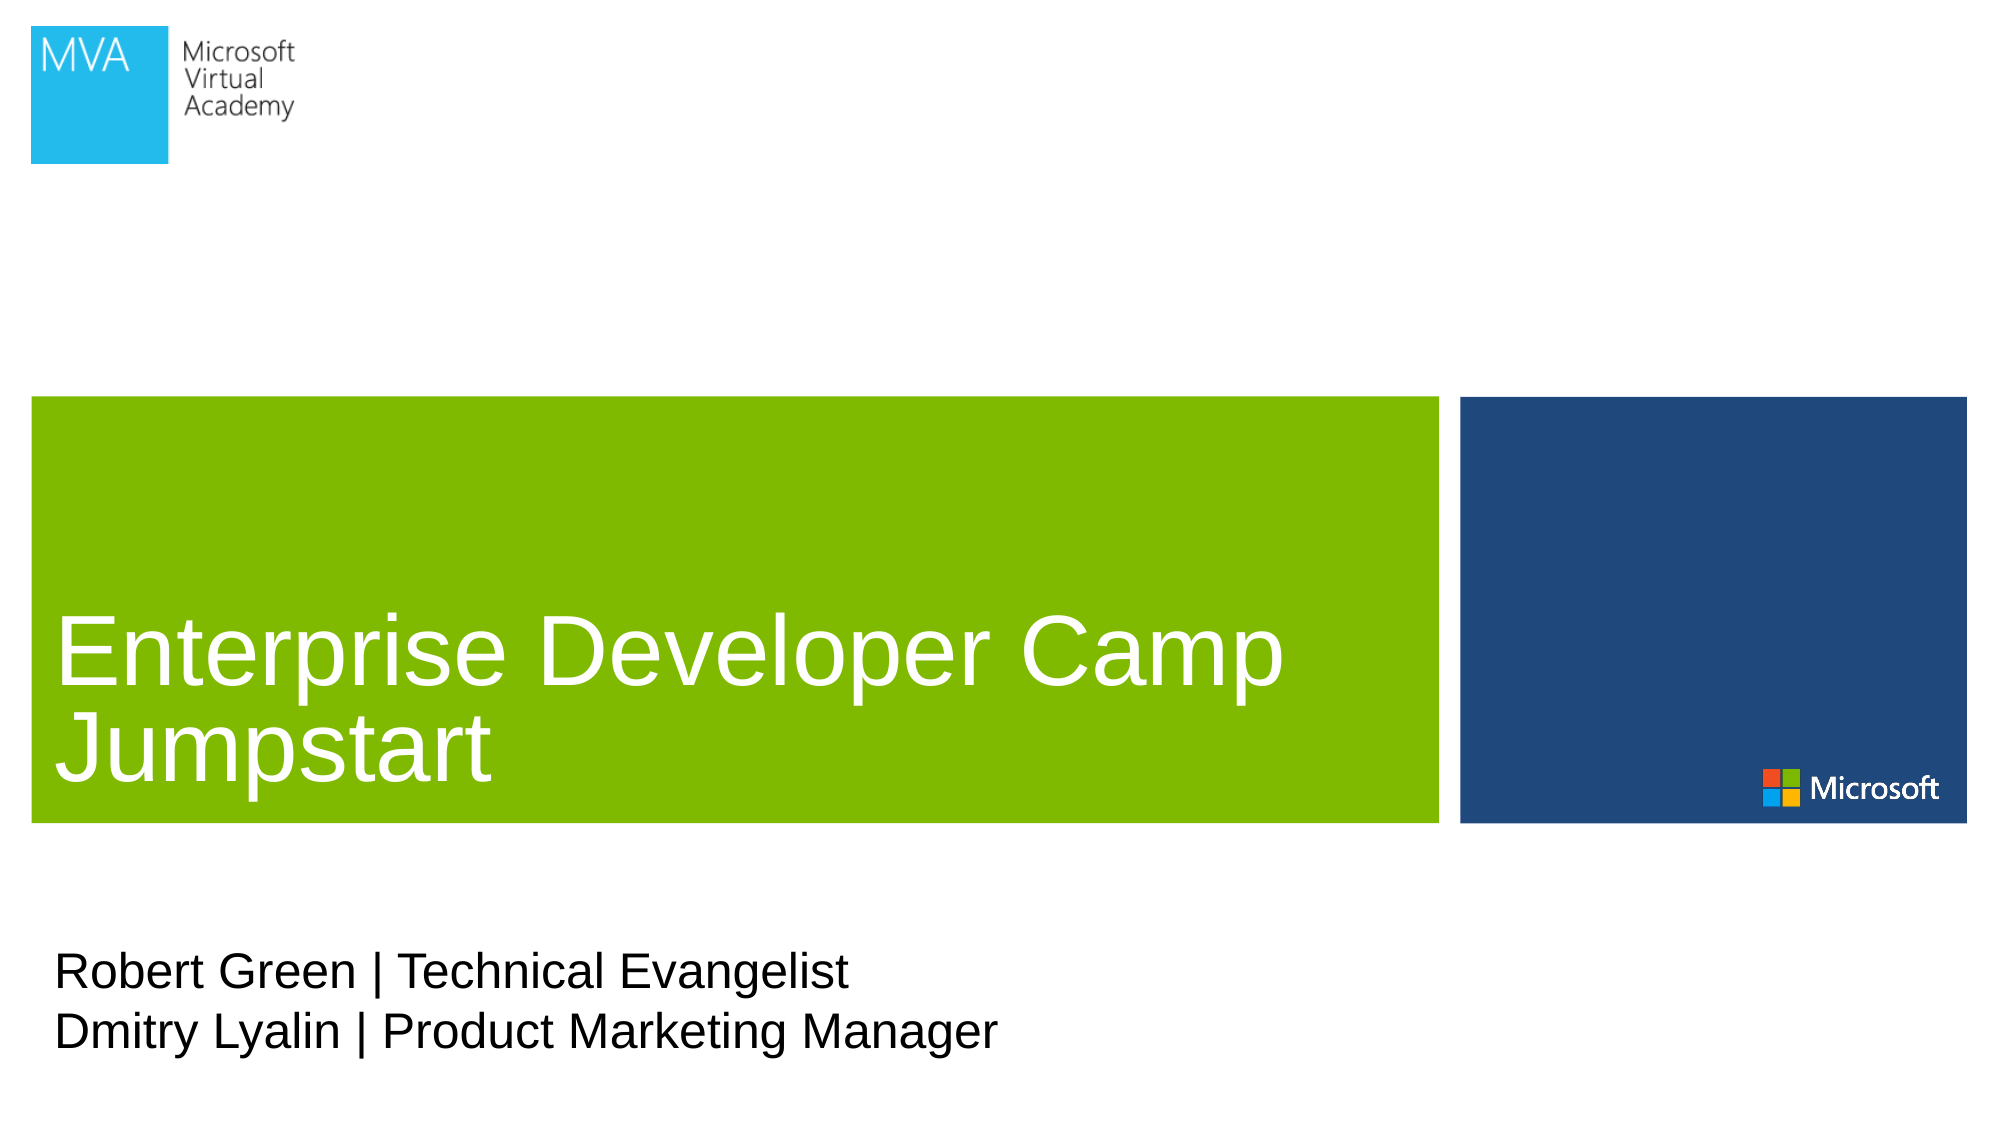

# Enterprise Developer Camp Jumpstart
Robert Green | Technical Evangelist
Dmitry Lyalin | Product Marketing Manager